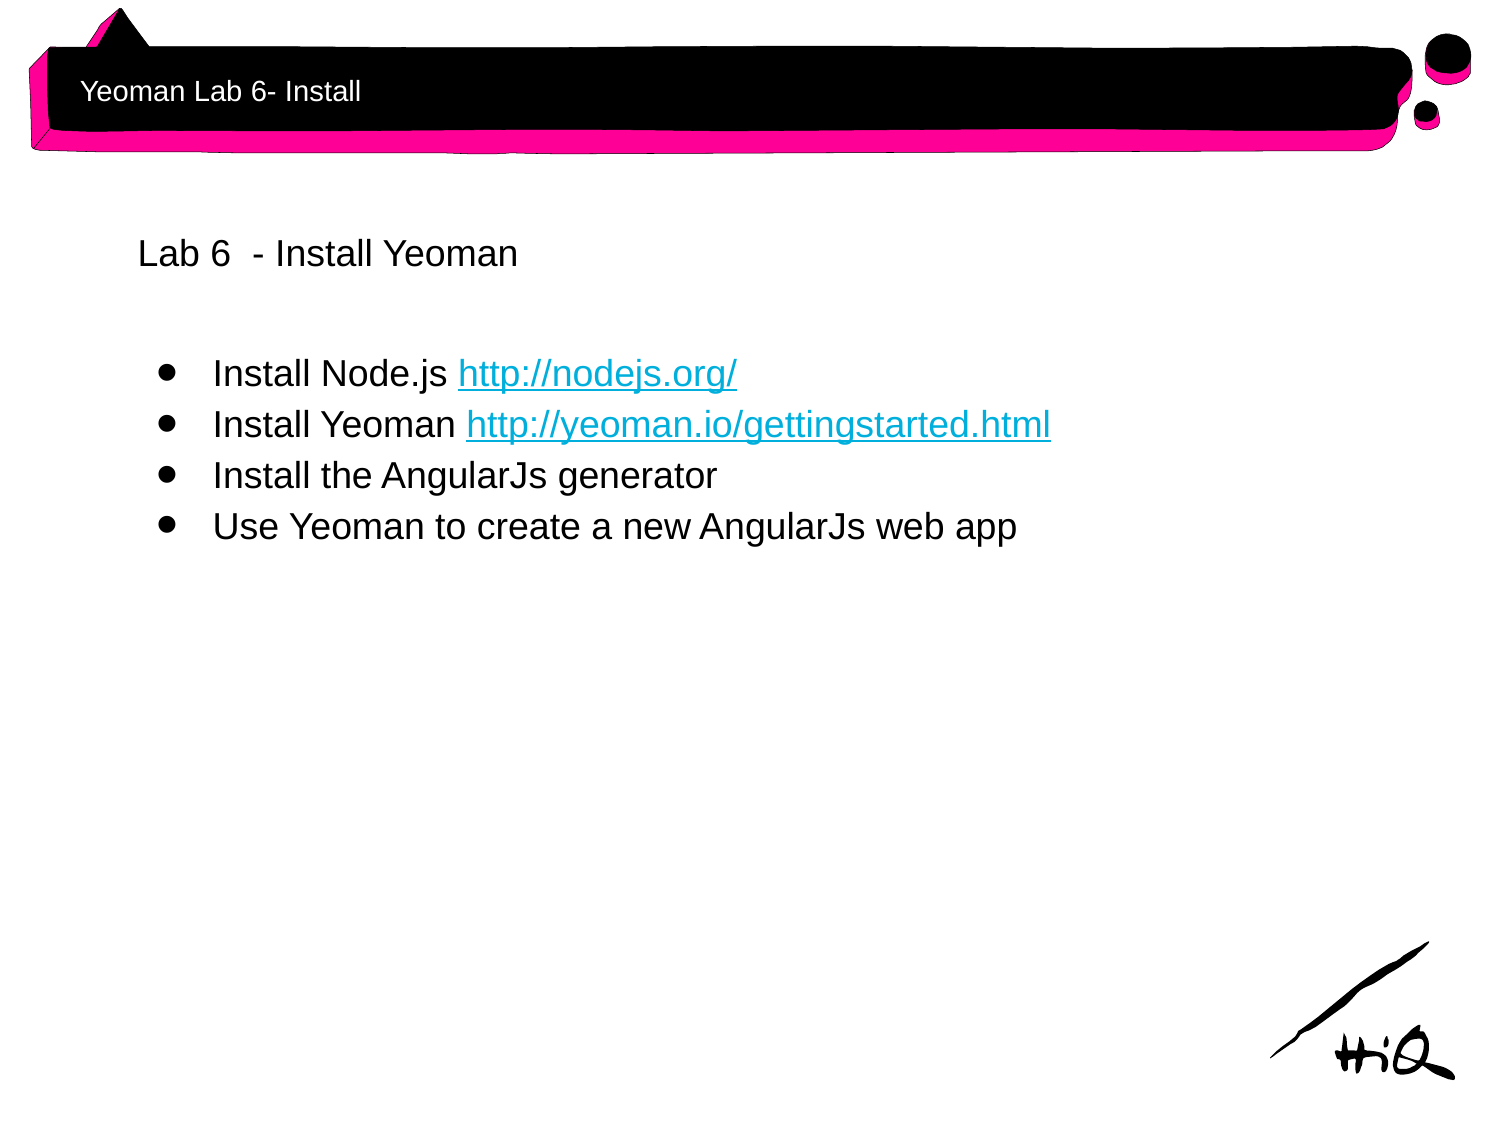

# Yeoman Lab 6- Install
Lab 6  - Install Yeoman

Install Node.js http://nodejs.org/
Install Yeoman http://yeoman.io/gettingstarted.html
Install the AngularJs generator
Use Yeoman to create a new AngularJs web app